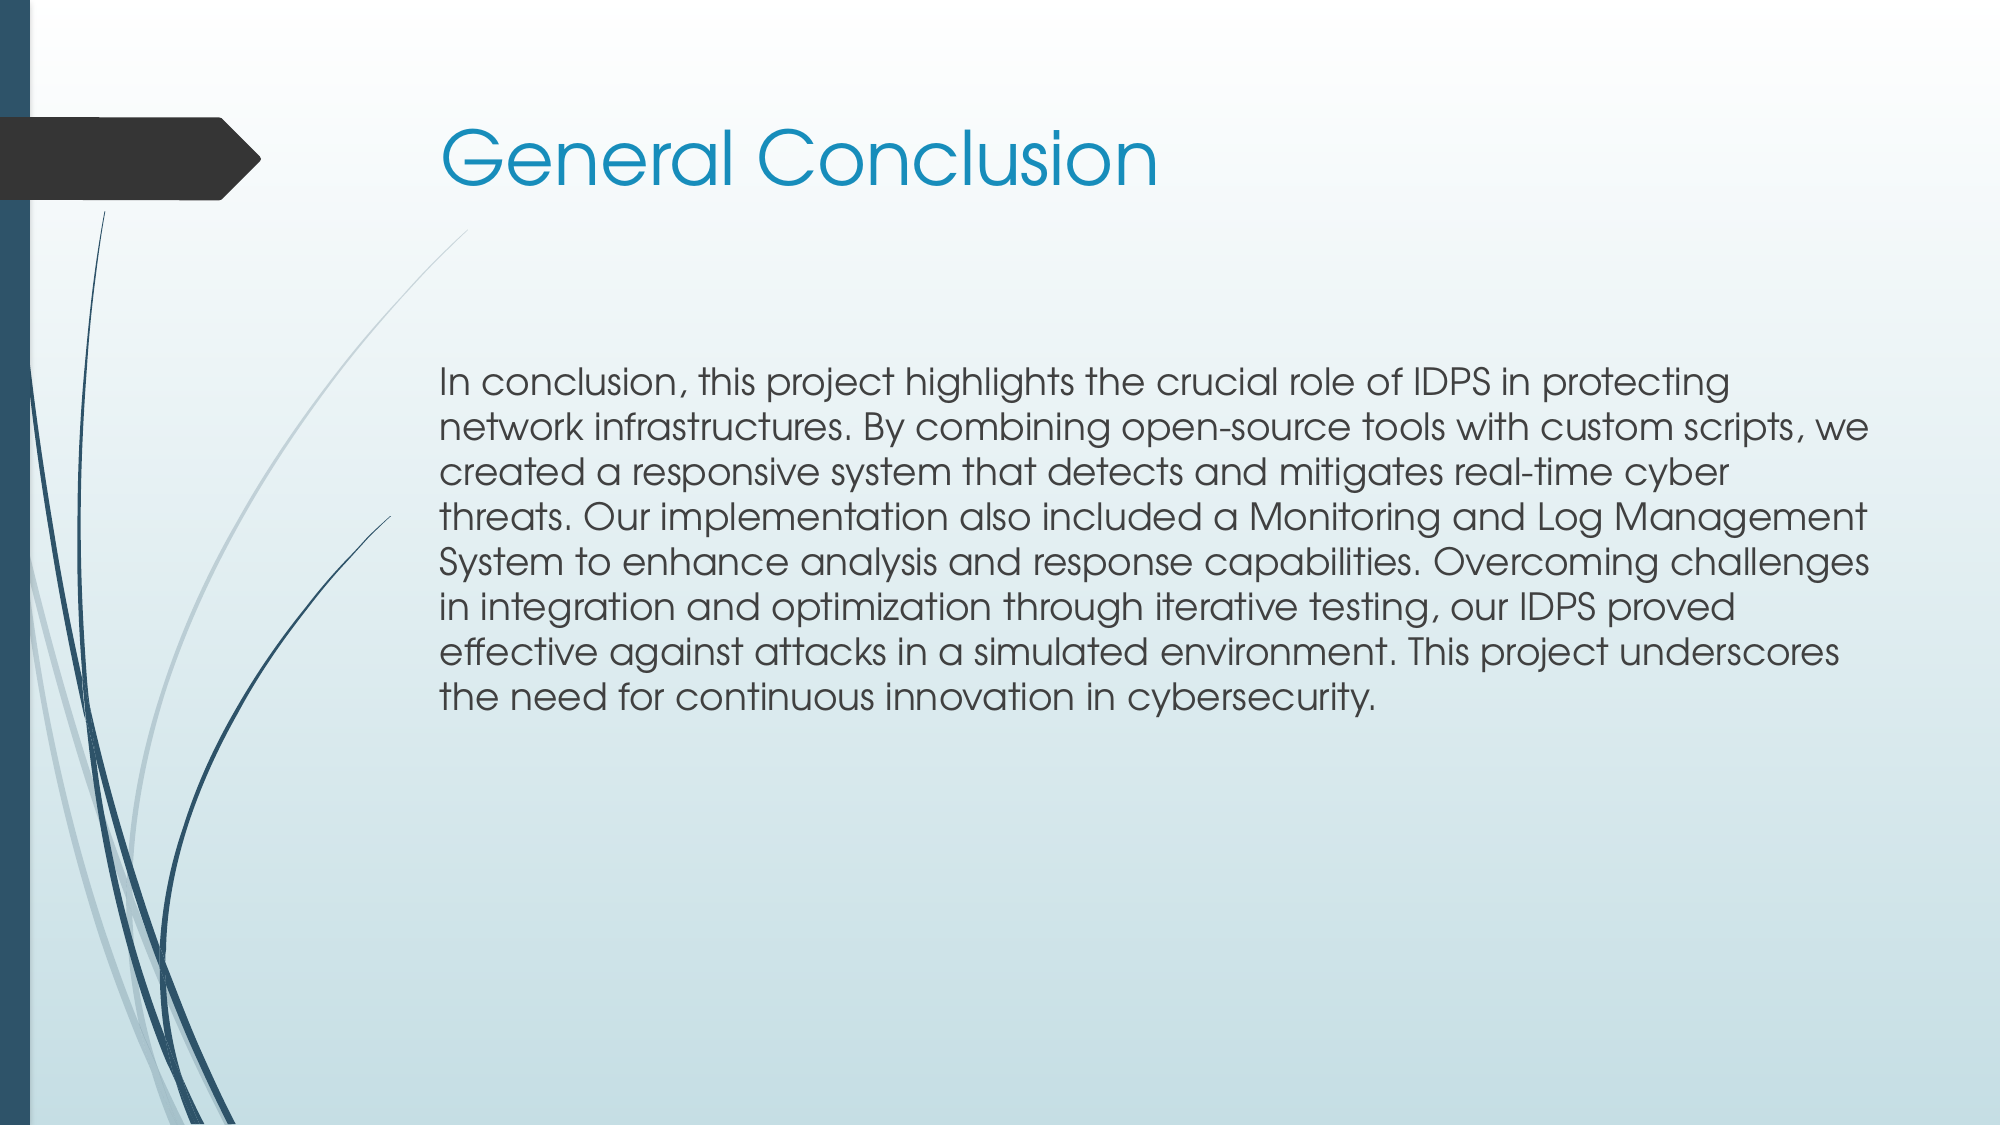

# General Conclusion
In conclusion, this project highlights the crucial role of IDPS in protecting network infrastructures. By combining open-source tools with custom scripts, we created a responsive system that detects and mitigates real-time cyber threats. Our implementation also included a Monitoring and Log Management System to enhance analysis and response capabilities. Overcoming challenges in integration and optimization through iterative testing, our IDPS proved effective against attacks in a simulated environment. This project underscores the need for continuous innovation in cybersecurity.